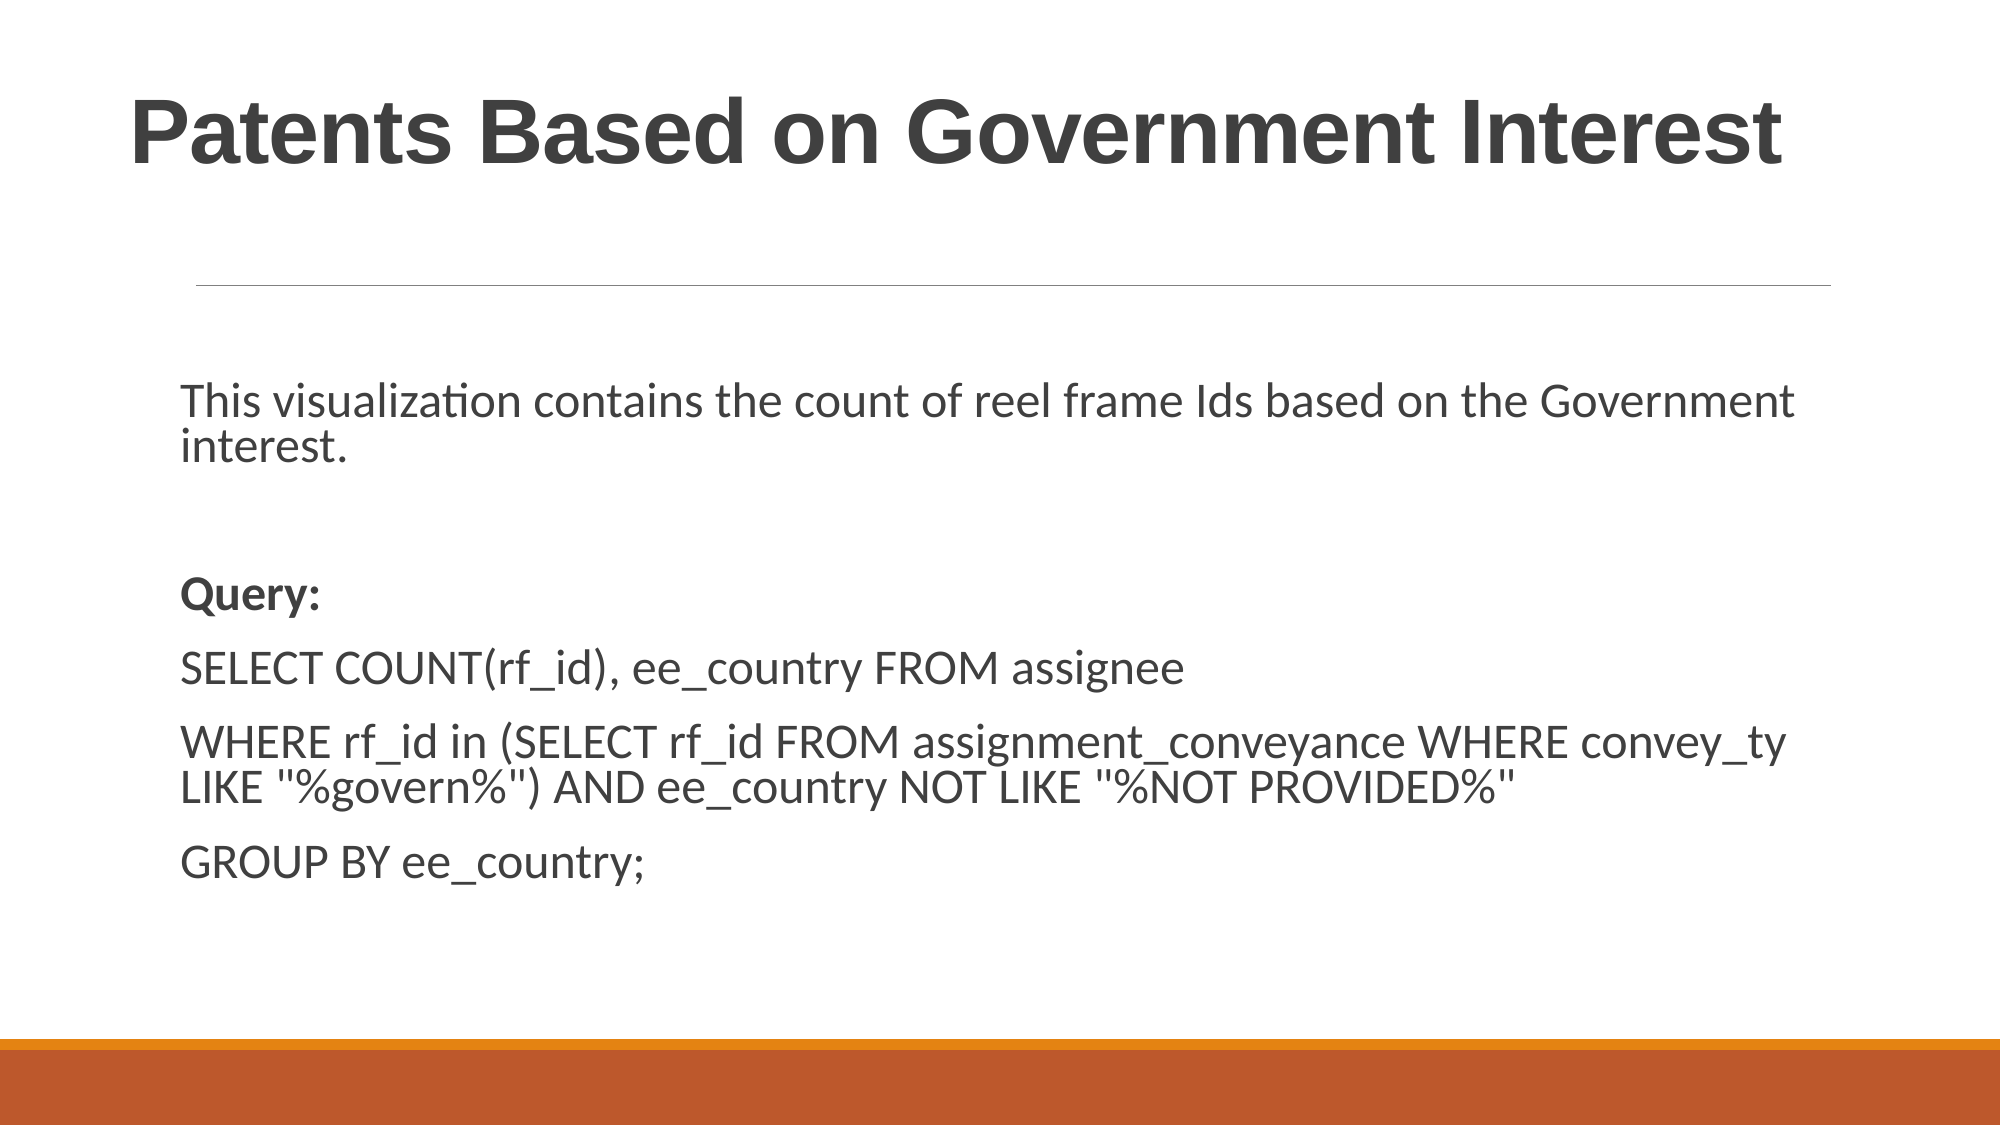

# Patents Based on Government Interest

This visualization contains the count of reel frame Ids based on the Government interest.

Query:
SELECT COUNT(rf_id), ee_country FROM assignee
WHERE rf_id in (SELECT rf_id FROM assignment_conveyance WHERE convey_ty LIKE "%govern%") AND ee_country NOT LIKE "%NOT PROVIDED%"
GROUP BY ee_country;